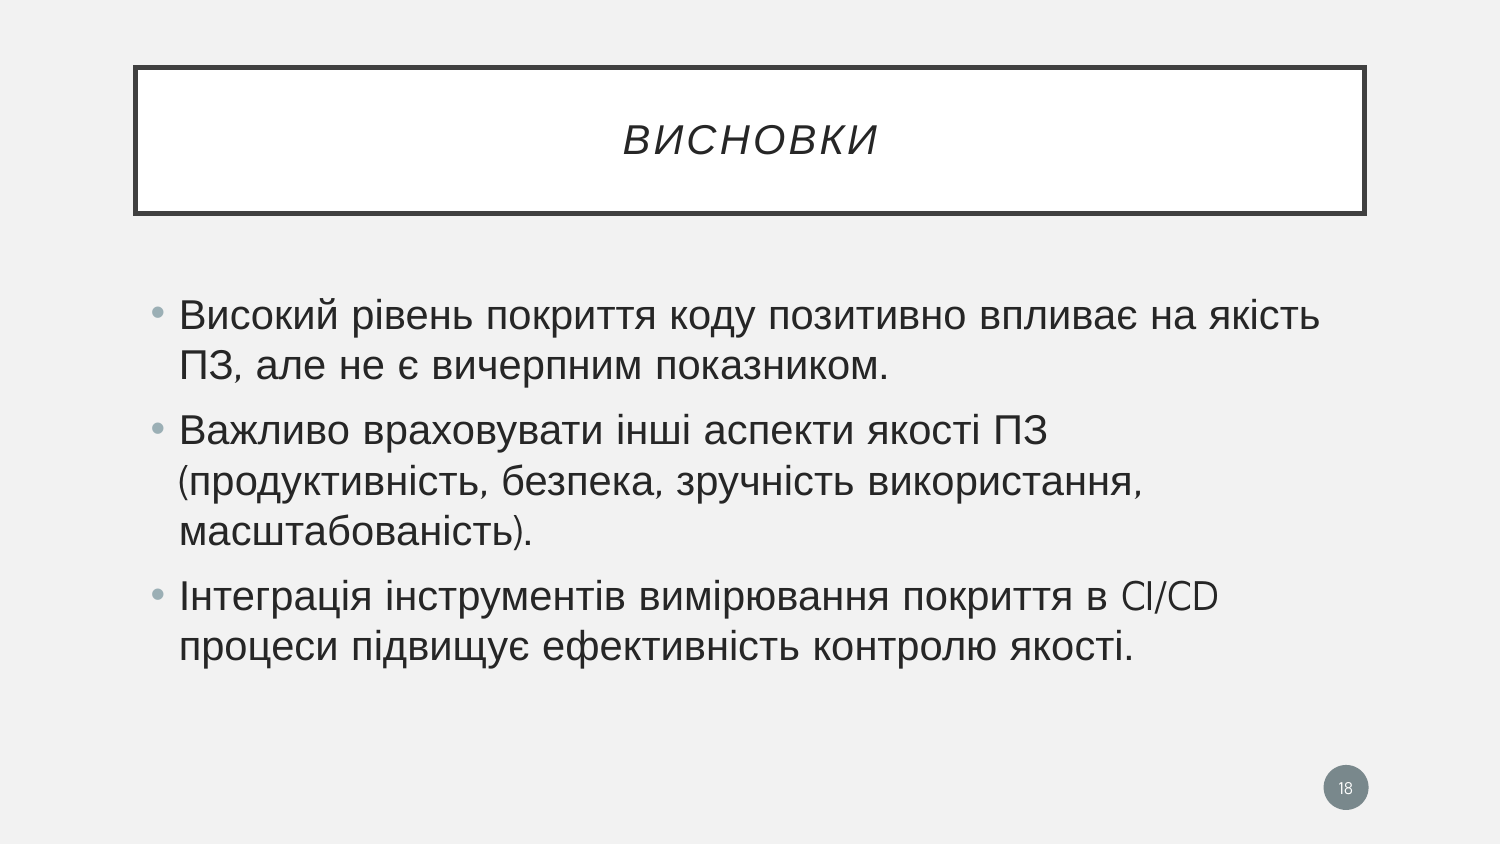

# Висновки
Високий рівень покриття коду позитивно впливає на якість ПЗ, але не є вичерпним показником.
Важливо враховувати інші аспекти якості ПЗ (продуктивність, безпека, зручність використання, масштабованість).
Інтеграція інструментів вимірювання покриття в CI/CD процеси підвищує ефективність контролю якості.
18